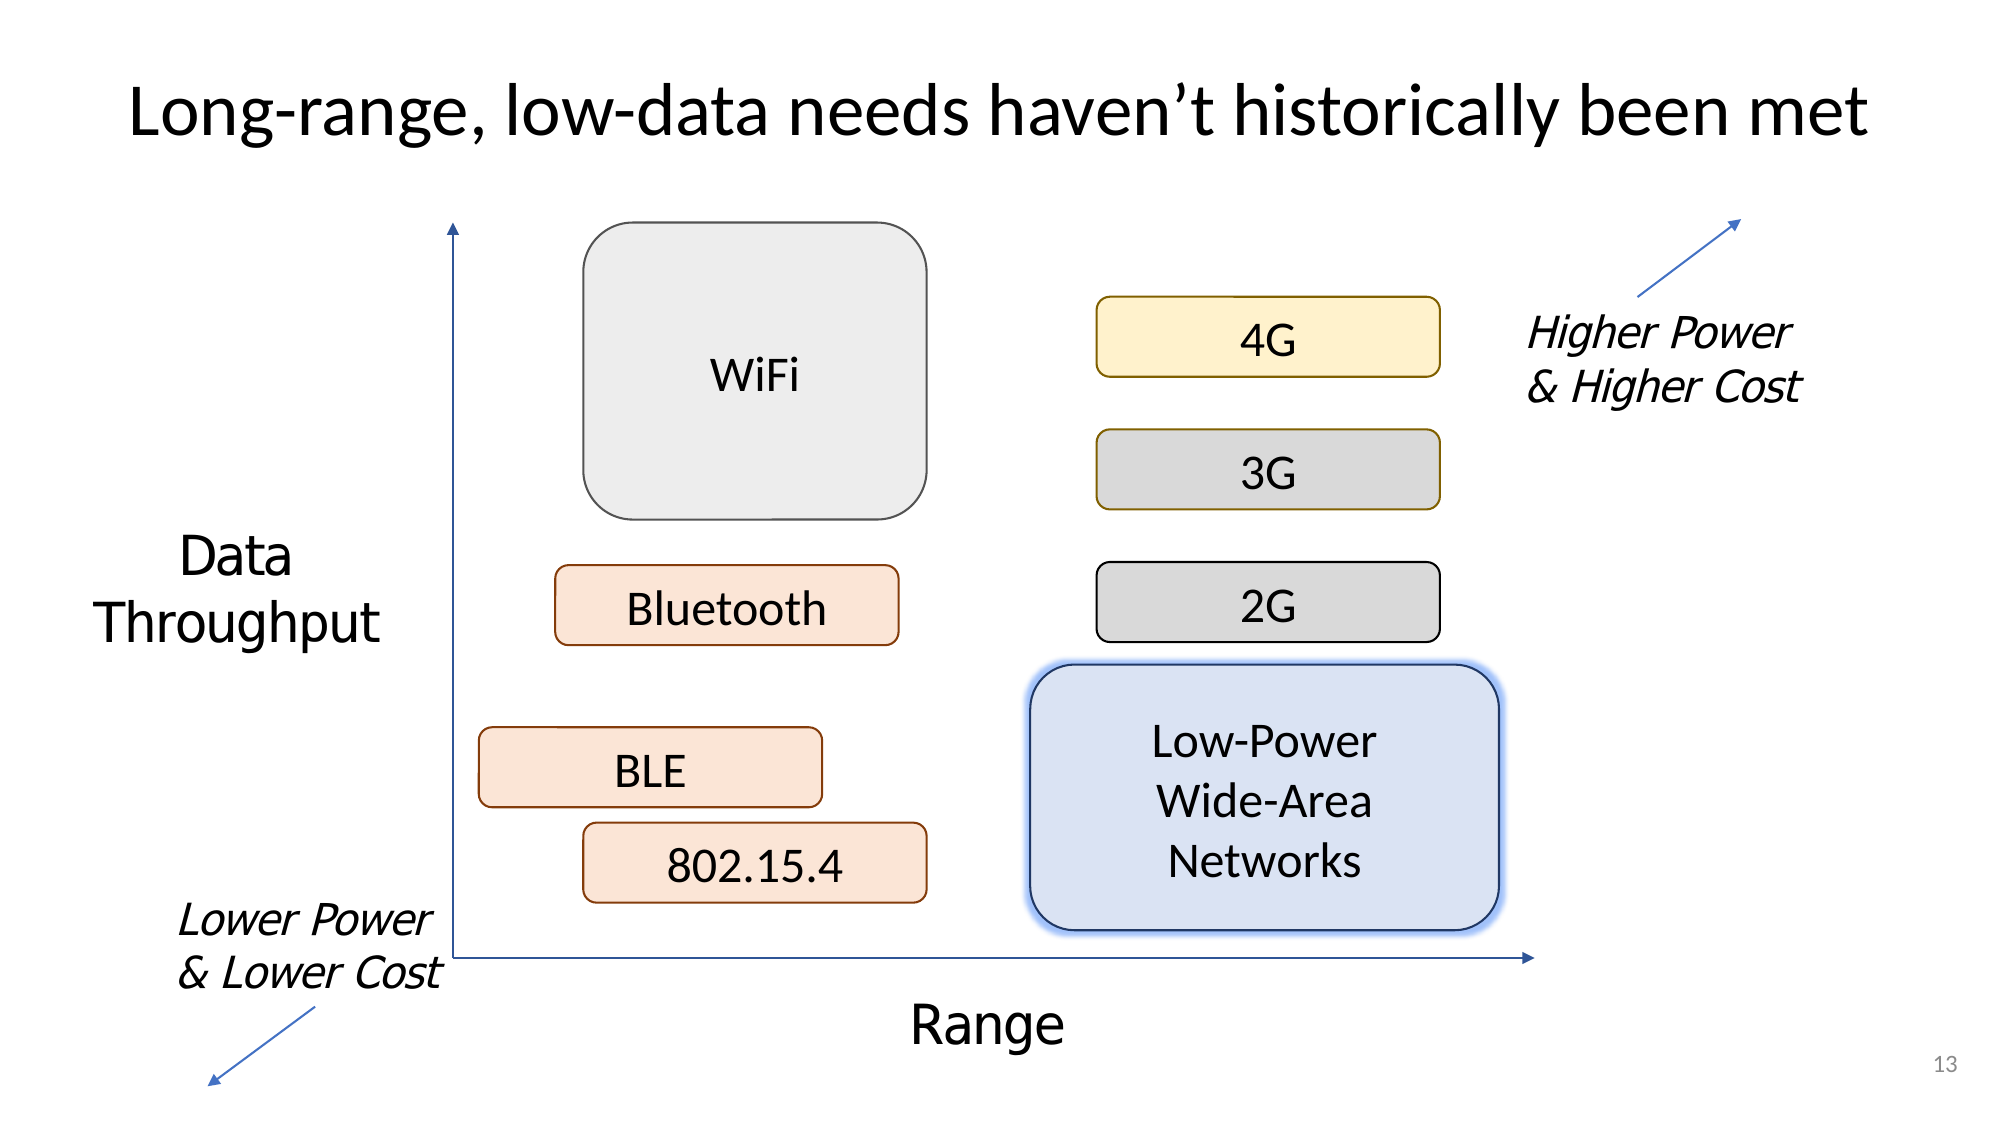

# Long-range, low-data needs haven’t historically been met
WiFi
4G
Higher Power
& Higher Cost
3G
Data
Throughput
2G
Bluetooth
Low-Power
Wide-Area Networks
BLE
802.15.4
Lower Power
& Lower Cost
Range
13